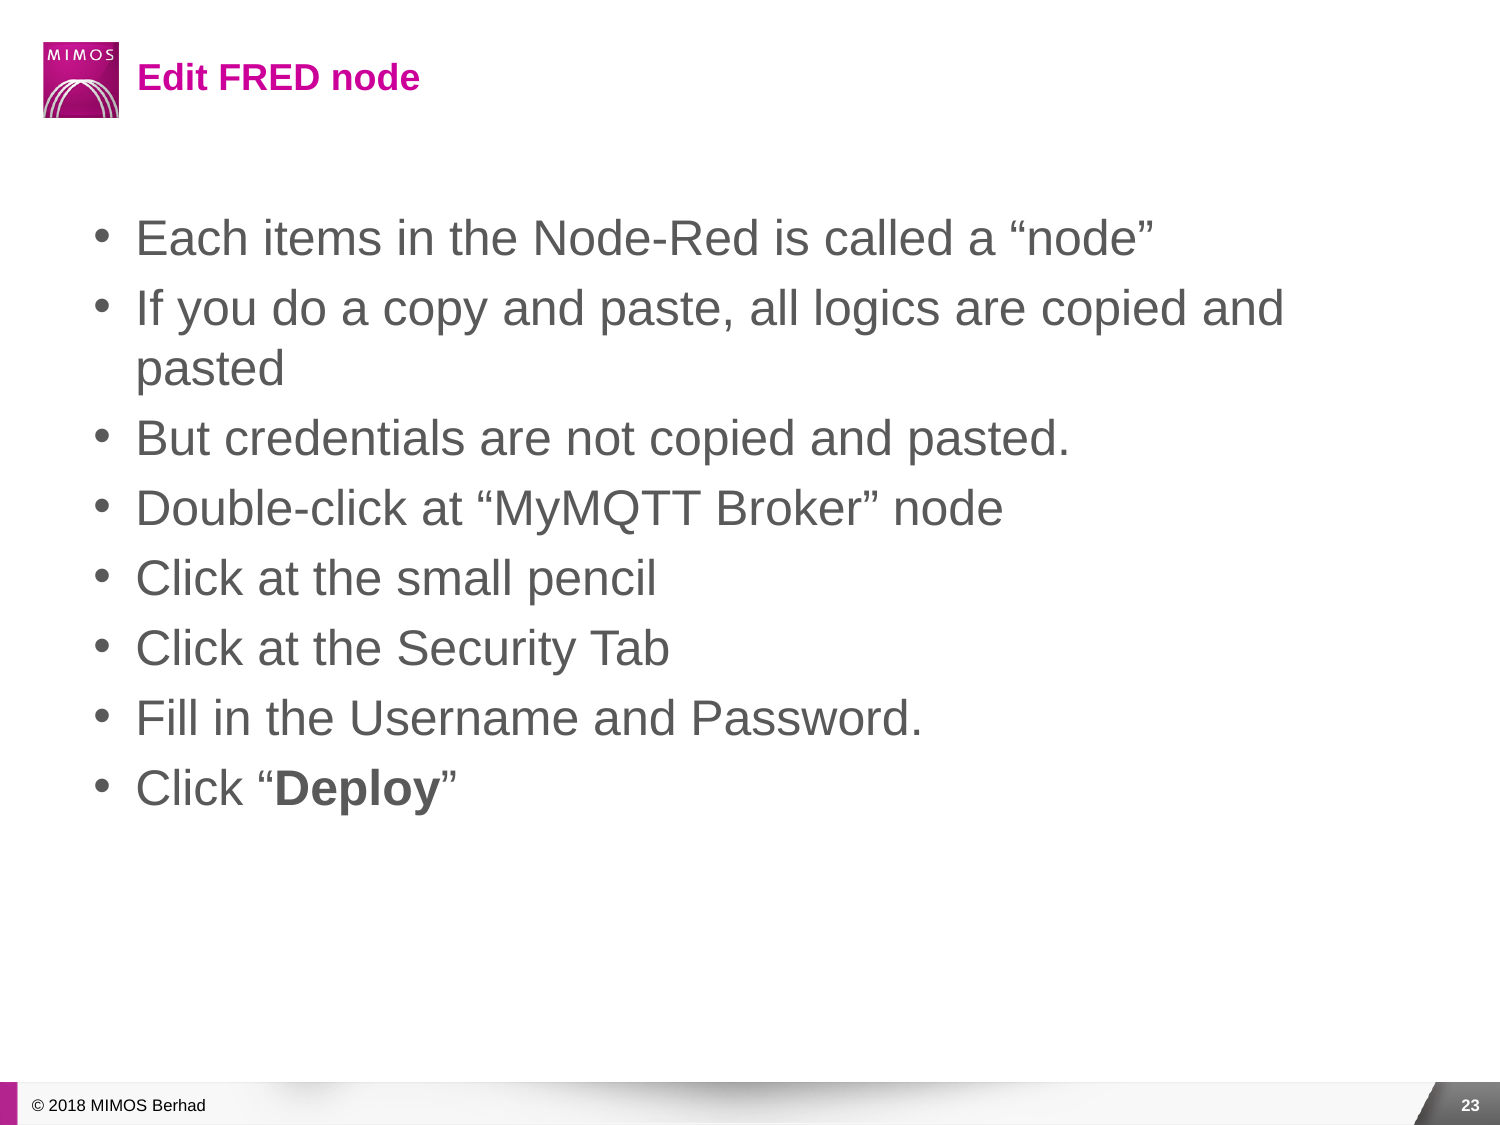

# Edit FRED node
Each items in the Node-Red is called a “node”
If you do a copy and paste, all logics are copied and pasted
But credentials are not copied and pasted.
Double-click at “MyMQTT Broker” node
Click at the small pencil
Click at the Security Tab
Fill in the Username and Password.
Click “Deploy”

© 2018 MIMOS Berhad
23